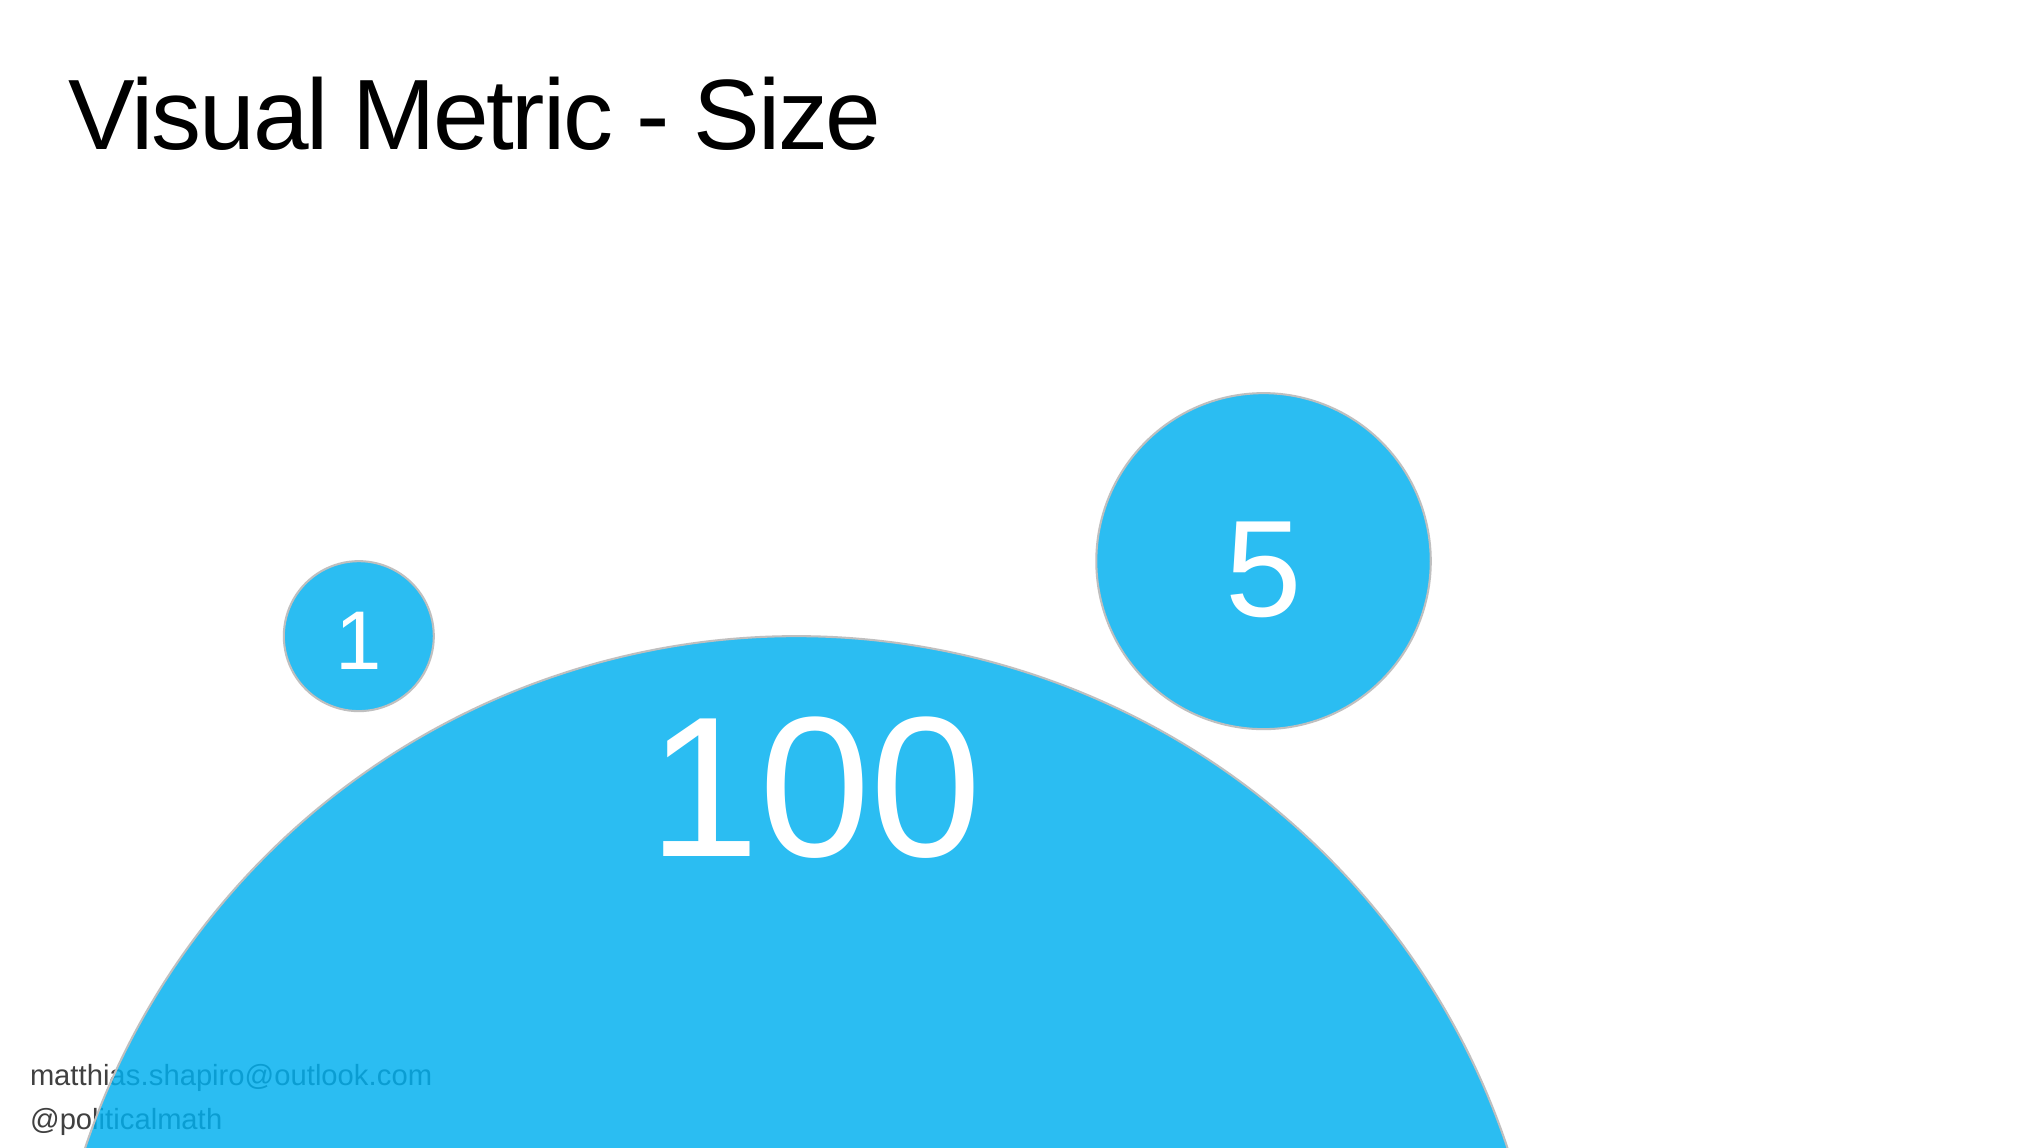

# Visual Metric - Size

5
1

100